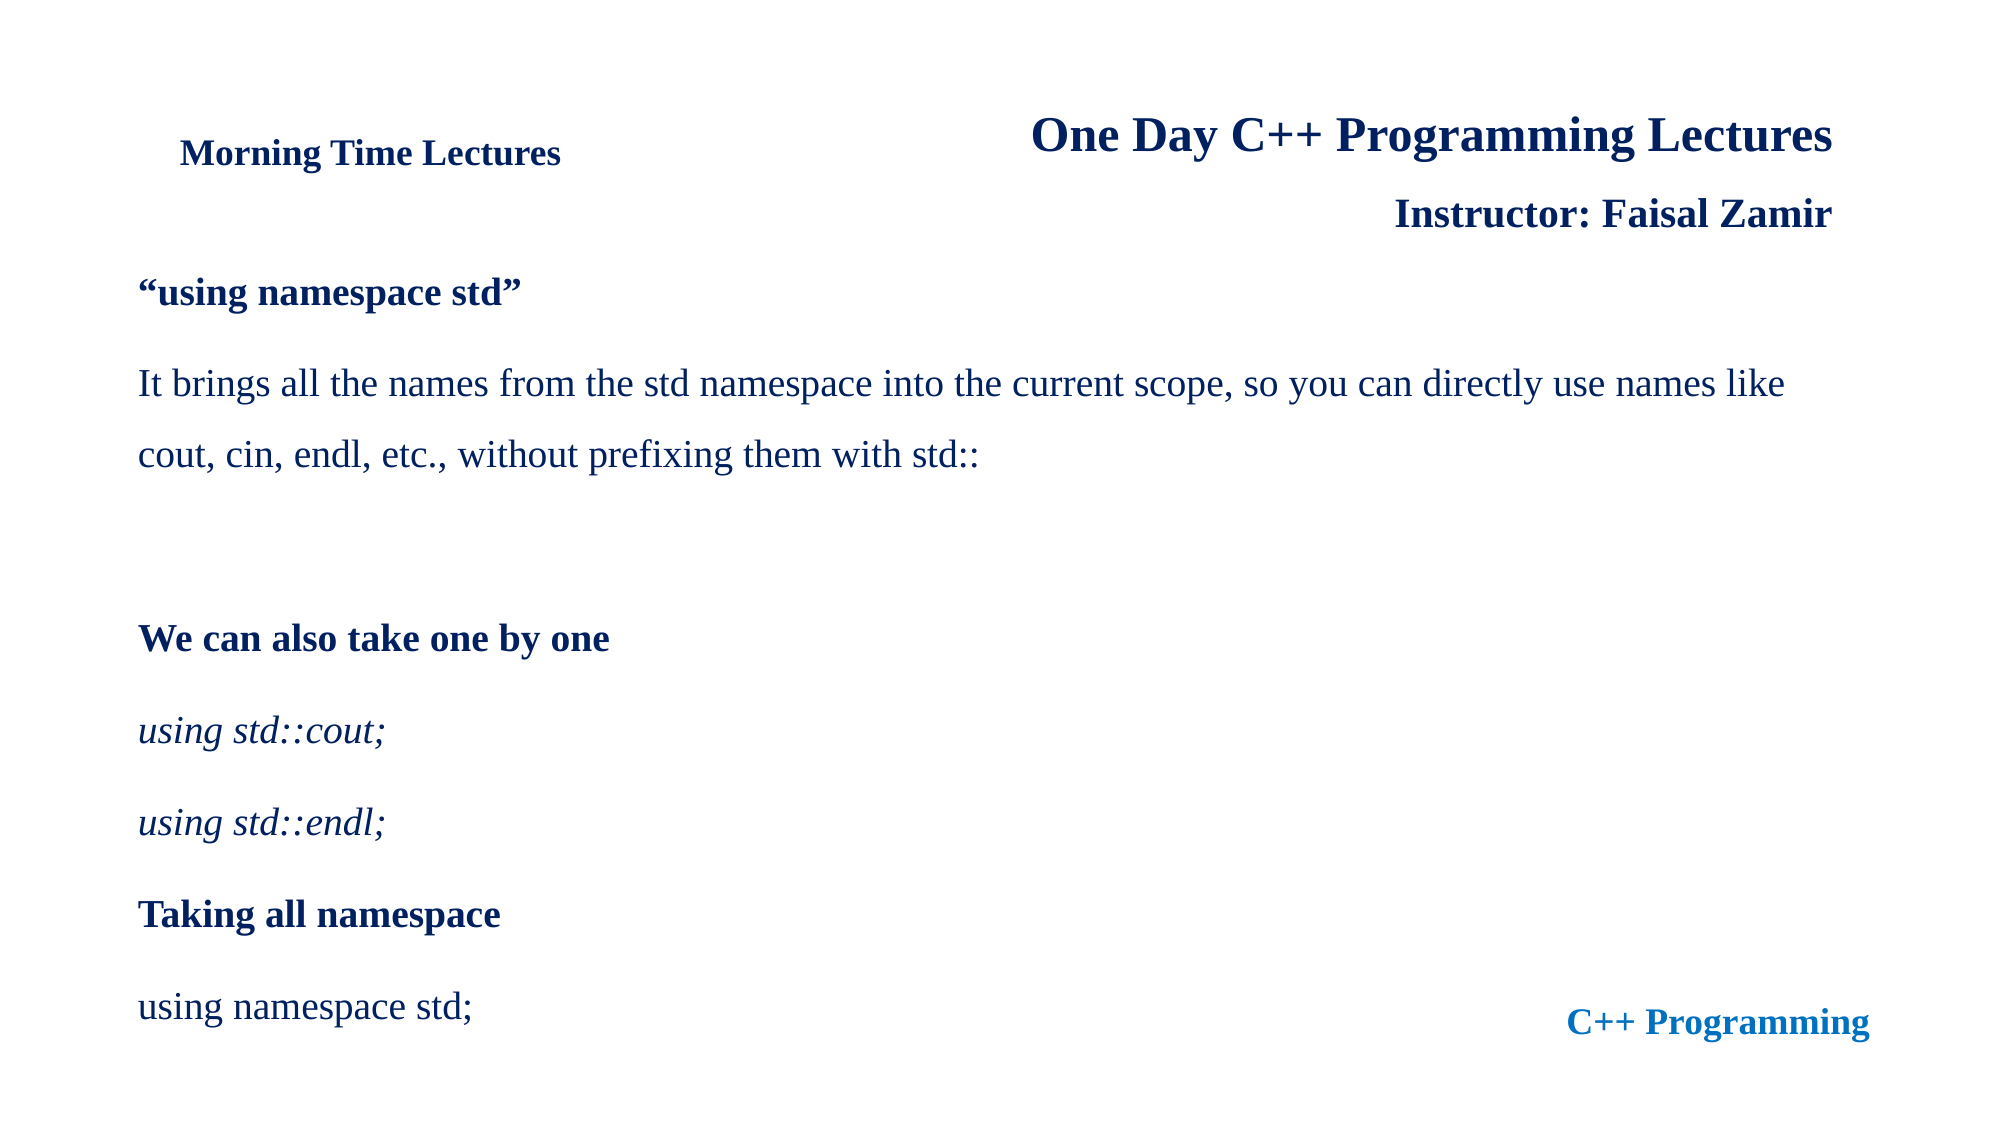

One Day C++ Programming Lectures
Instructor: Faisal Zamir
Morning Time Lectures
“using namespace std”
It brings all the names from the std namespace into the current scope, so you can directly use names like cout, cin, endl, etc., without prefixing them with std::

We can also take one by one
using std::cout;
using std::endl;
Taking all namespace
using namespace std;
C++ Programming